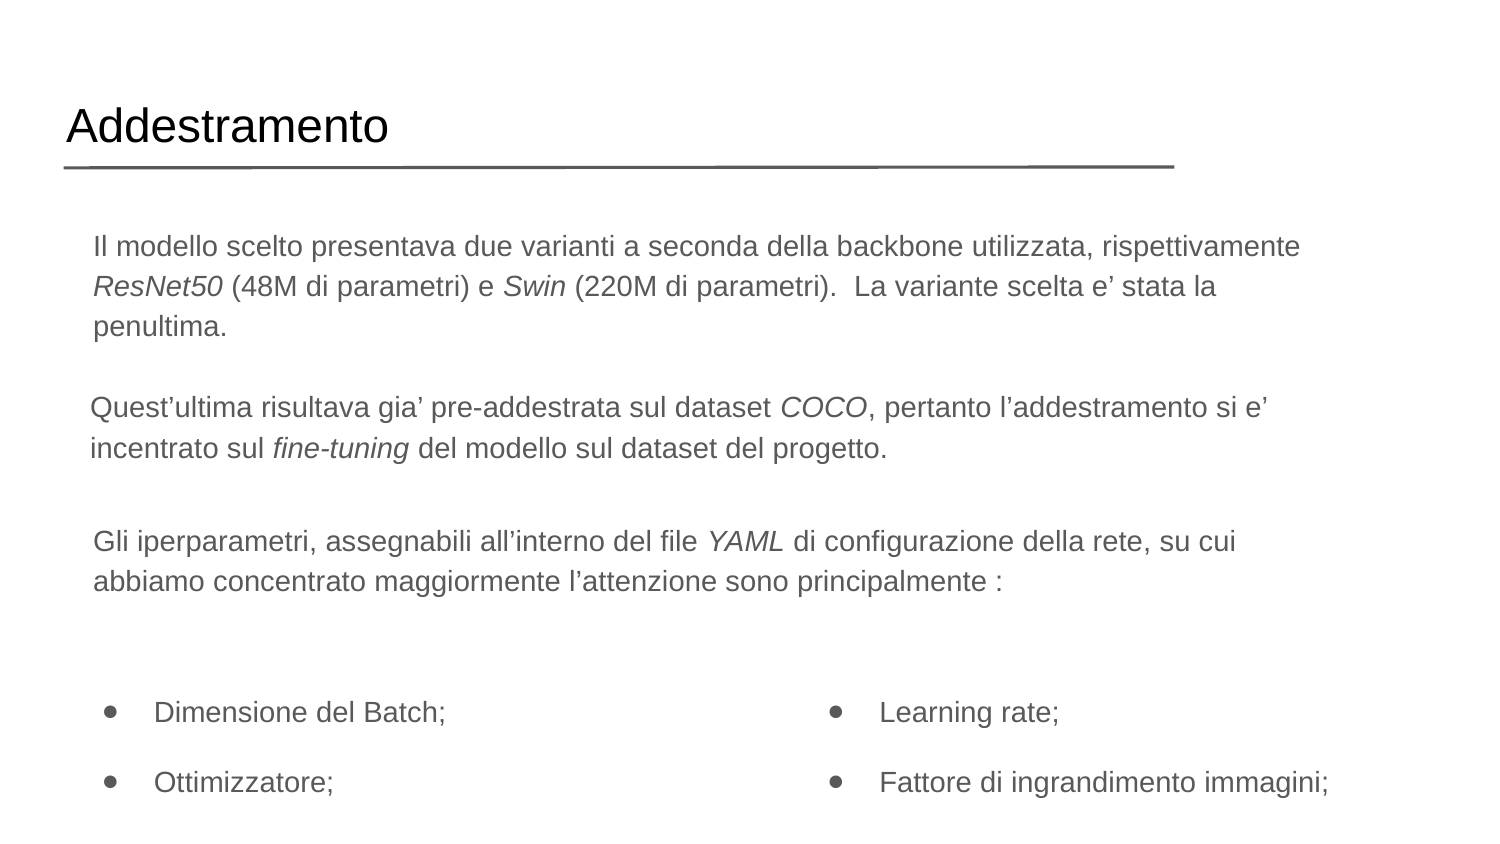

# Addestramento
Il modello scelto presentava due varianti a seconda della backbone utilizzata, rispettivamente ResNet50 (48M di parametri) e Swin (220M di parametri).  La variante scelta e’ stata la penultima.

Quest’ultima risultava gia’ pre-addestrata sul dataset COCO, pertanto l’addestramento si e’ incentrato sul fine-tuning del modello sul dataset del progetto.

Gli iperparametri, assegnabili all’interno del file YAML di configurazione della rete, su cui abbiamo concentrato maggiormente l’attenzione sono principalmente :
Dimensione del Batch;
Ottimizzatore;
Learning rate;
Fattore di ingrandimento immagini;